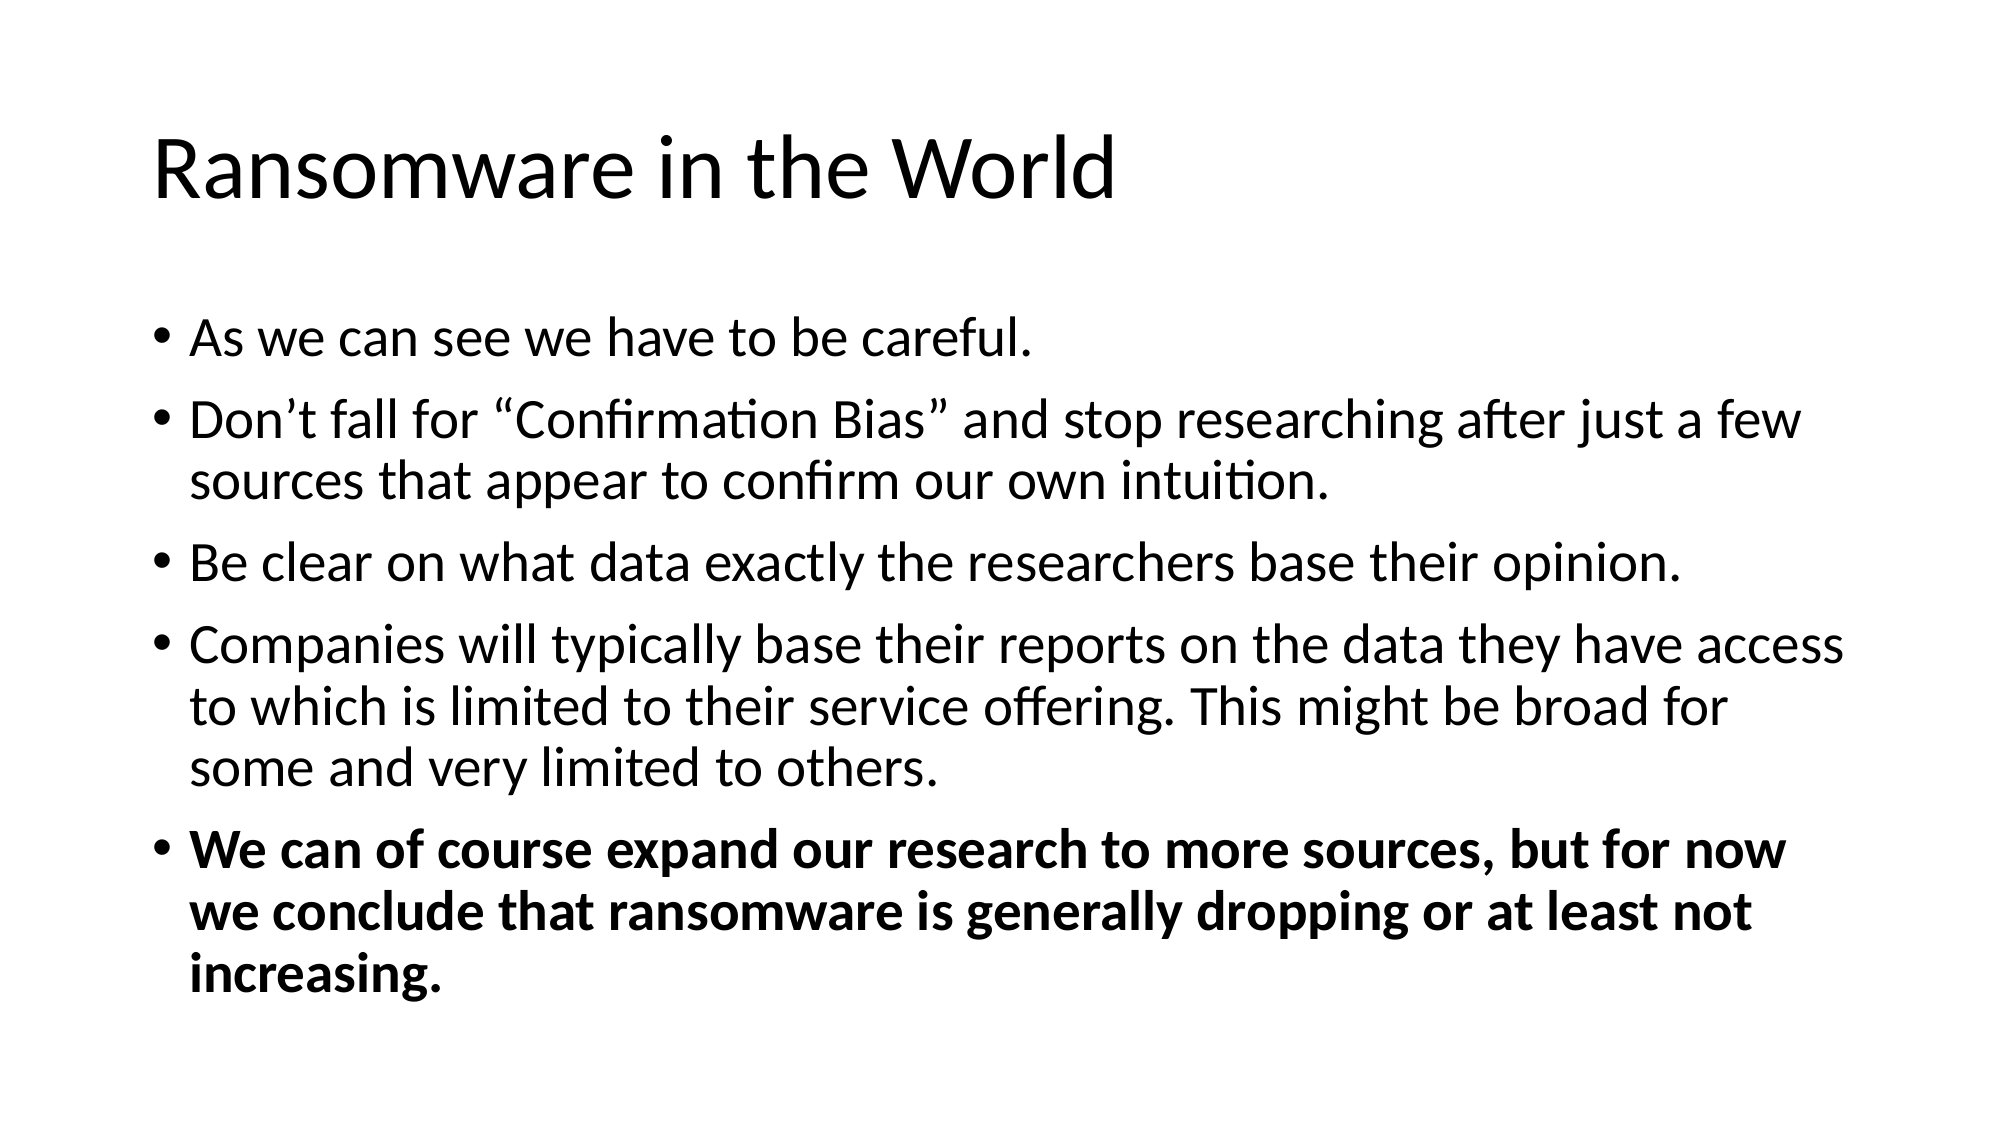

# Ransomware in the World
As we can see we have to be careful.
Don’t fall for “Confirmation Bias” and stop researching after just a few sources that appear to confirm our own intuition.
Be clear on what data exactly the researchers base their opinion.
Companies will typically base their reports on the data they have access to which is limited to their service offering. This might be broad for some and very limited to others.
We can of course expand our research to more sources, but for now we conclude that ransomware is generally dropping or at least not increasing.